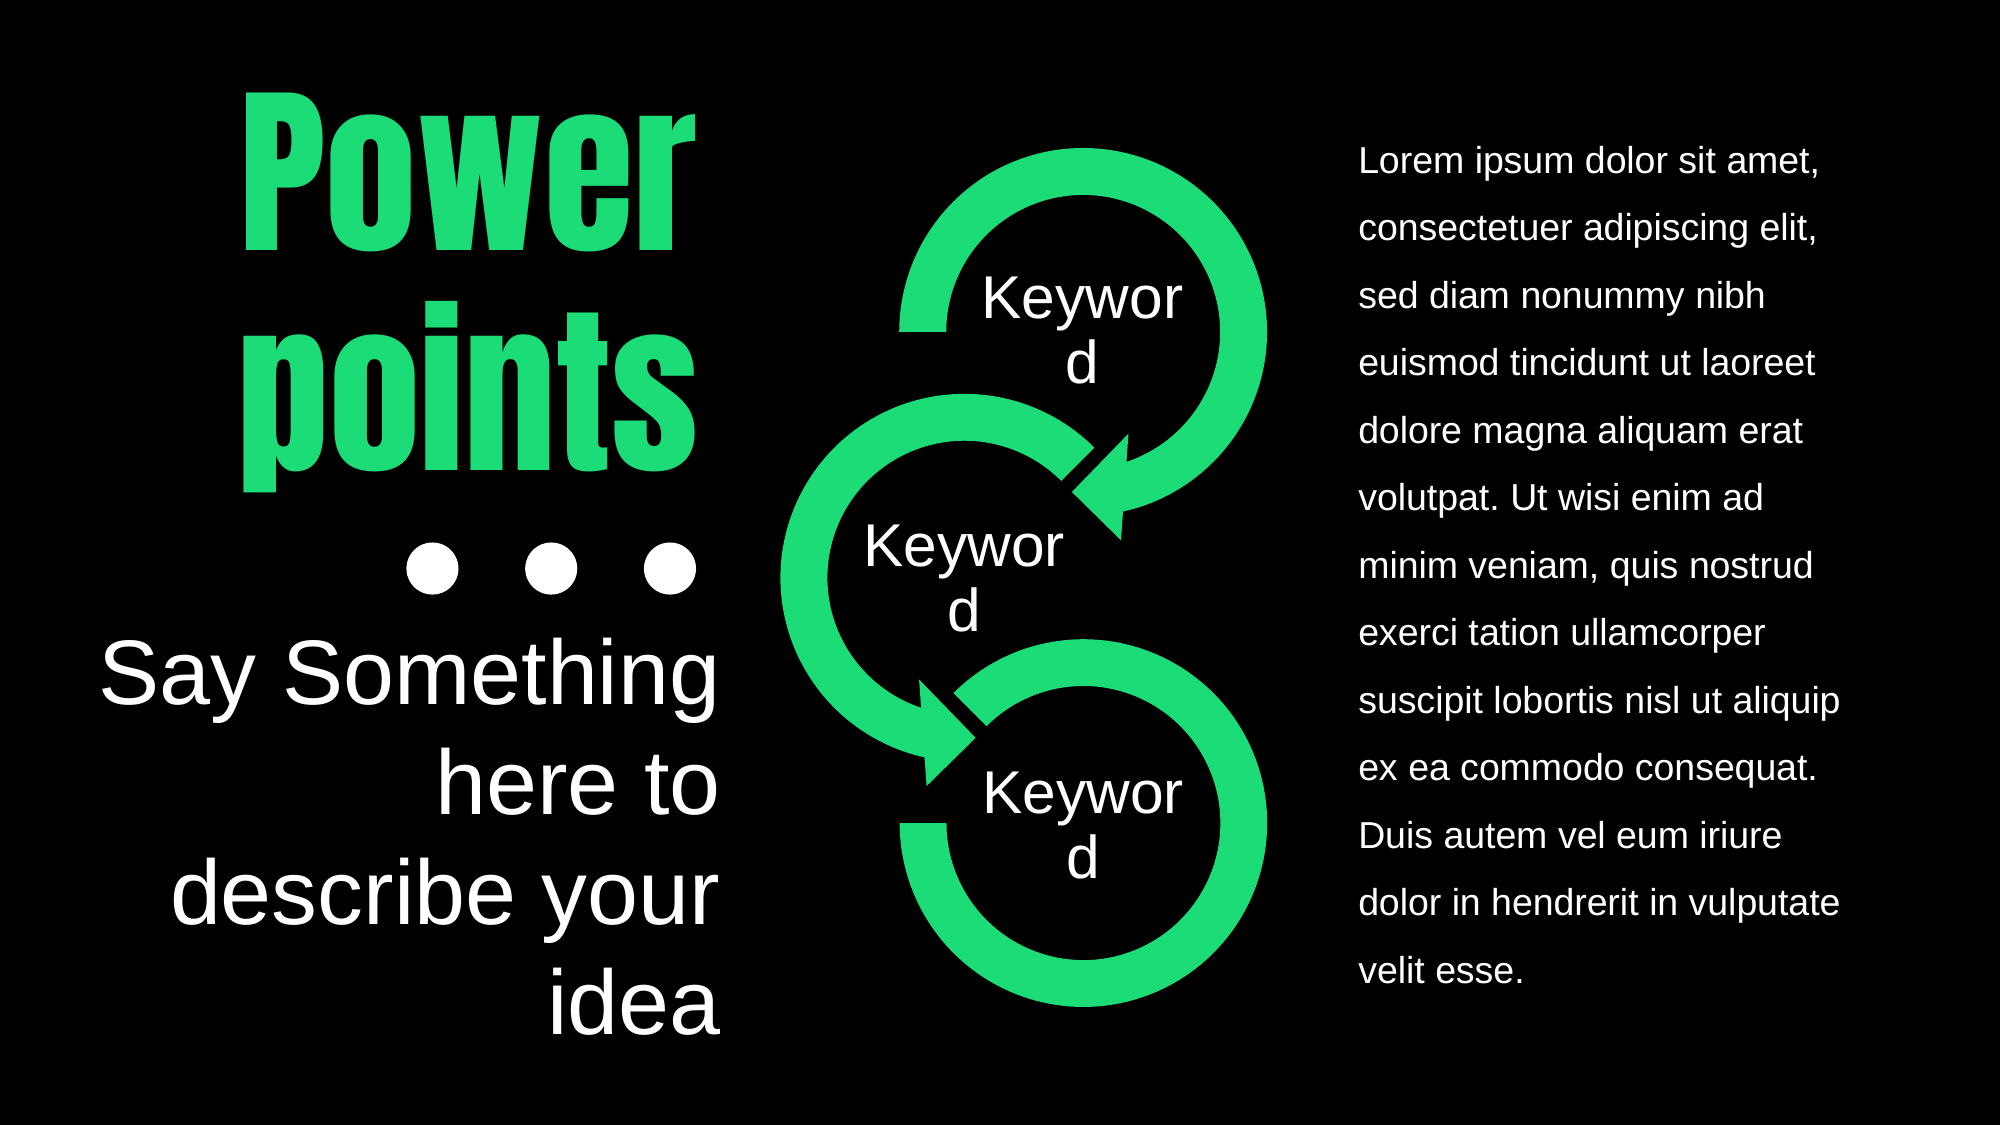

Power
points
Lorem ipsum dolor sit amet, consectetuer adipiscing elit, sed diam nonummy nibh euismod tincidunt ut laoreet dolore magna aliquam erat volutpat. Ut wisi enim ad minim veniam, quis nostrud exerci tation ullamcorper suscipit lobortis nisl ut aliquip ex ea commodo consequat. Duis autem vel eum iriure dolor in hendrerit in vulputate velit esse.
Keyword
Keyword
Keyword

Say Something
here to
describe your idea